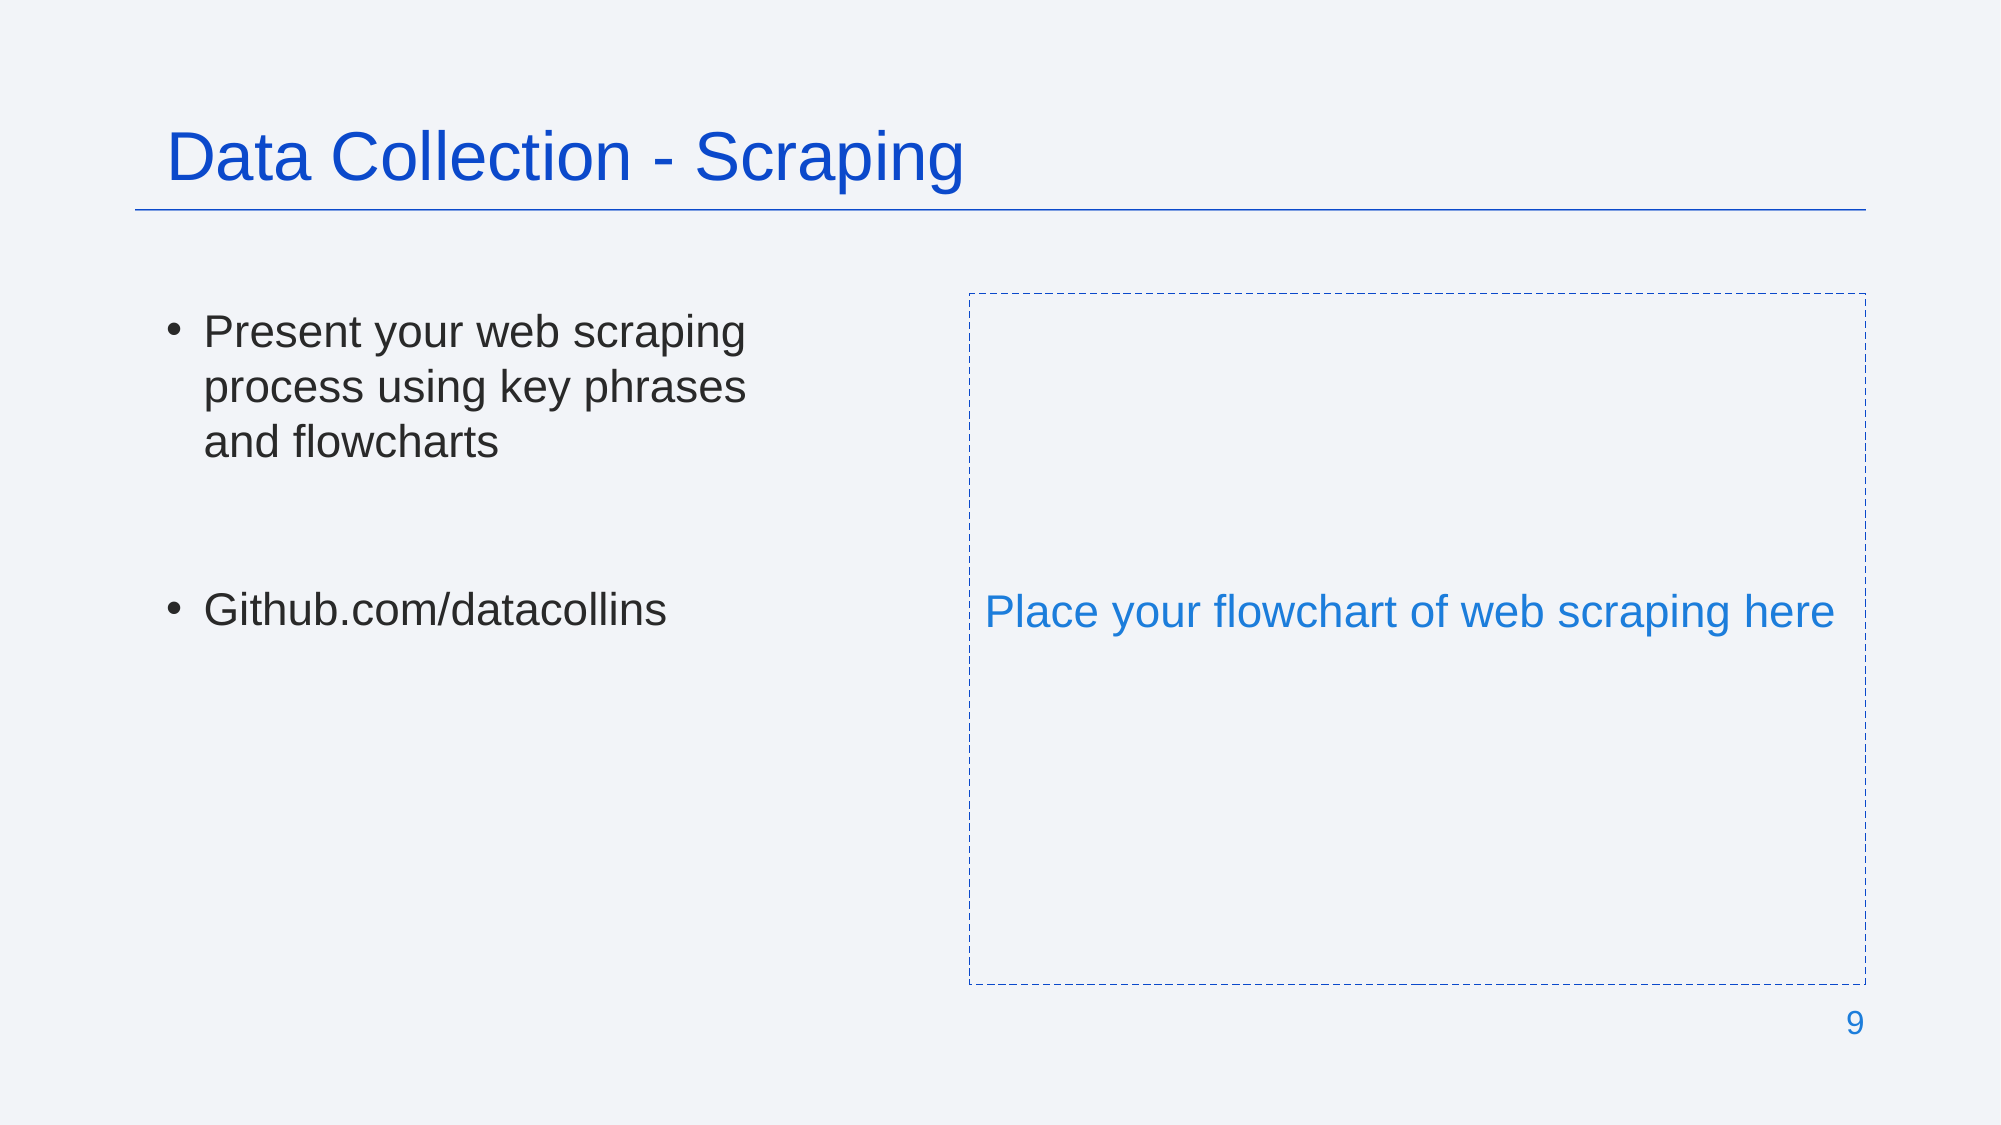

Data Collection - Scraping
Present your web scraping process using key phrases and flowcharts

Github.com/datacollins

Place your flowchart of web scraping here
9